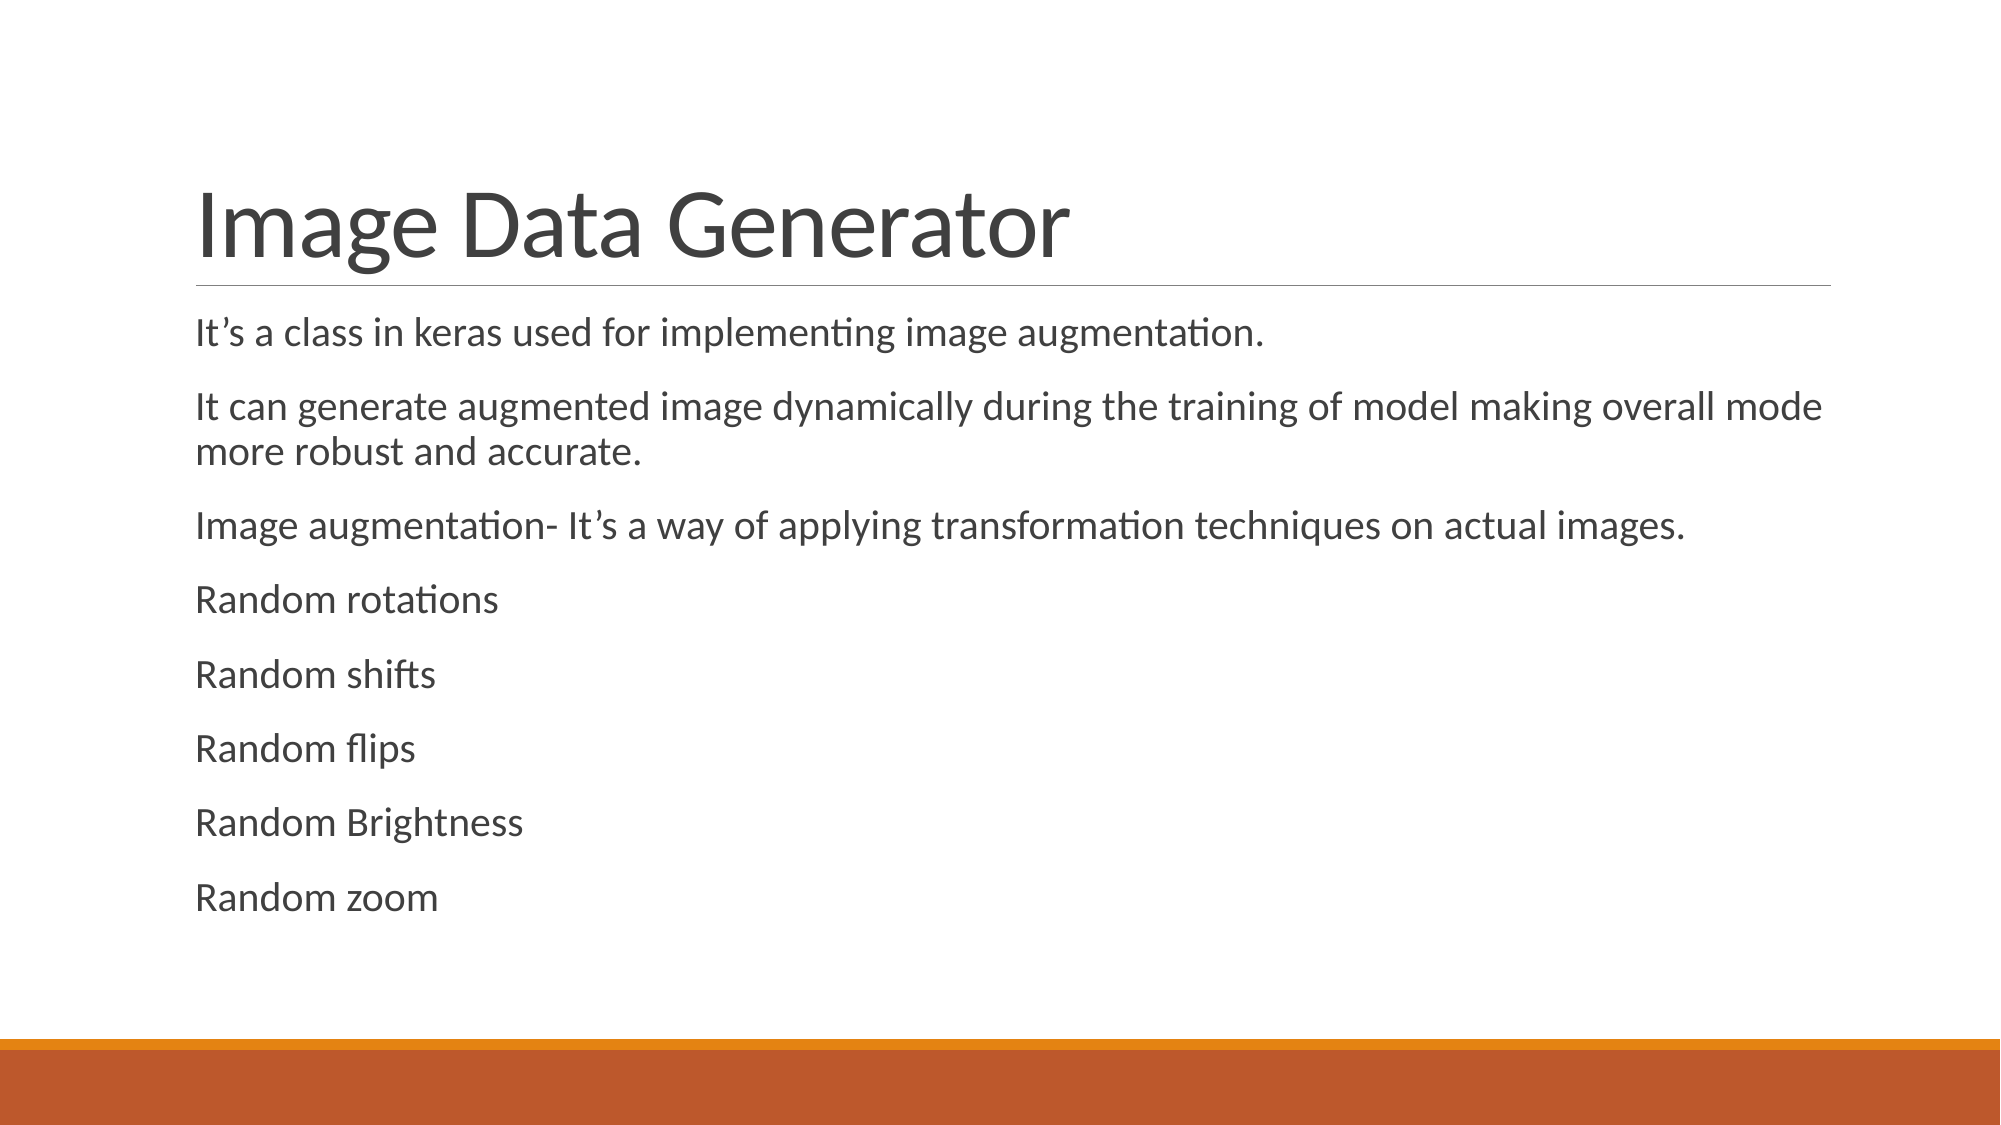

# Image Data Generator
It’s a class in keras used for implementing image augmentation.
It can generate augmented image dynamically during the training of model making overall mode more robust and accurate.
Image augmentation- It’s a way of applying transformation techniques on actual images.
Random rotations
Random shifts
Random flips
Random Brightness
Random zoom